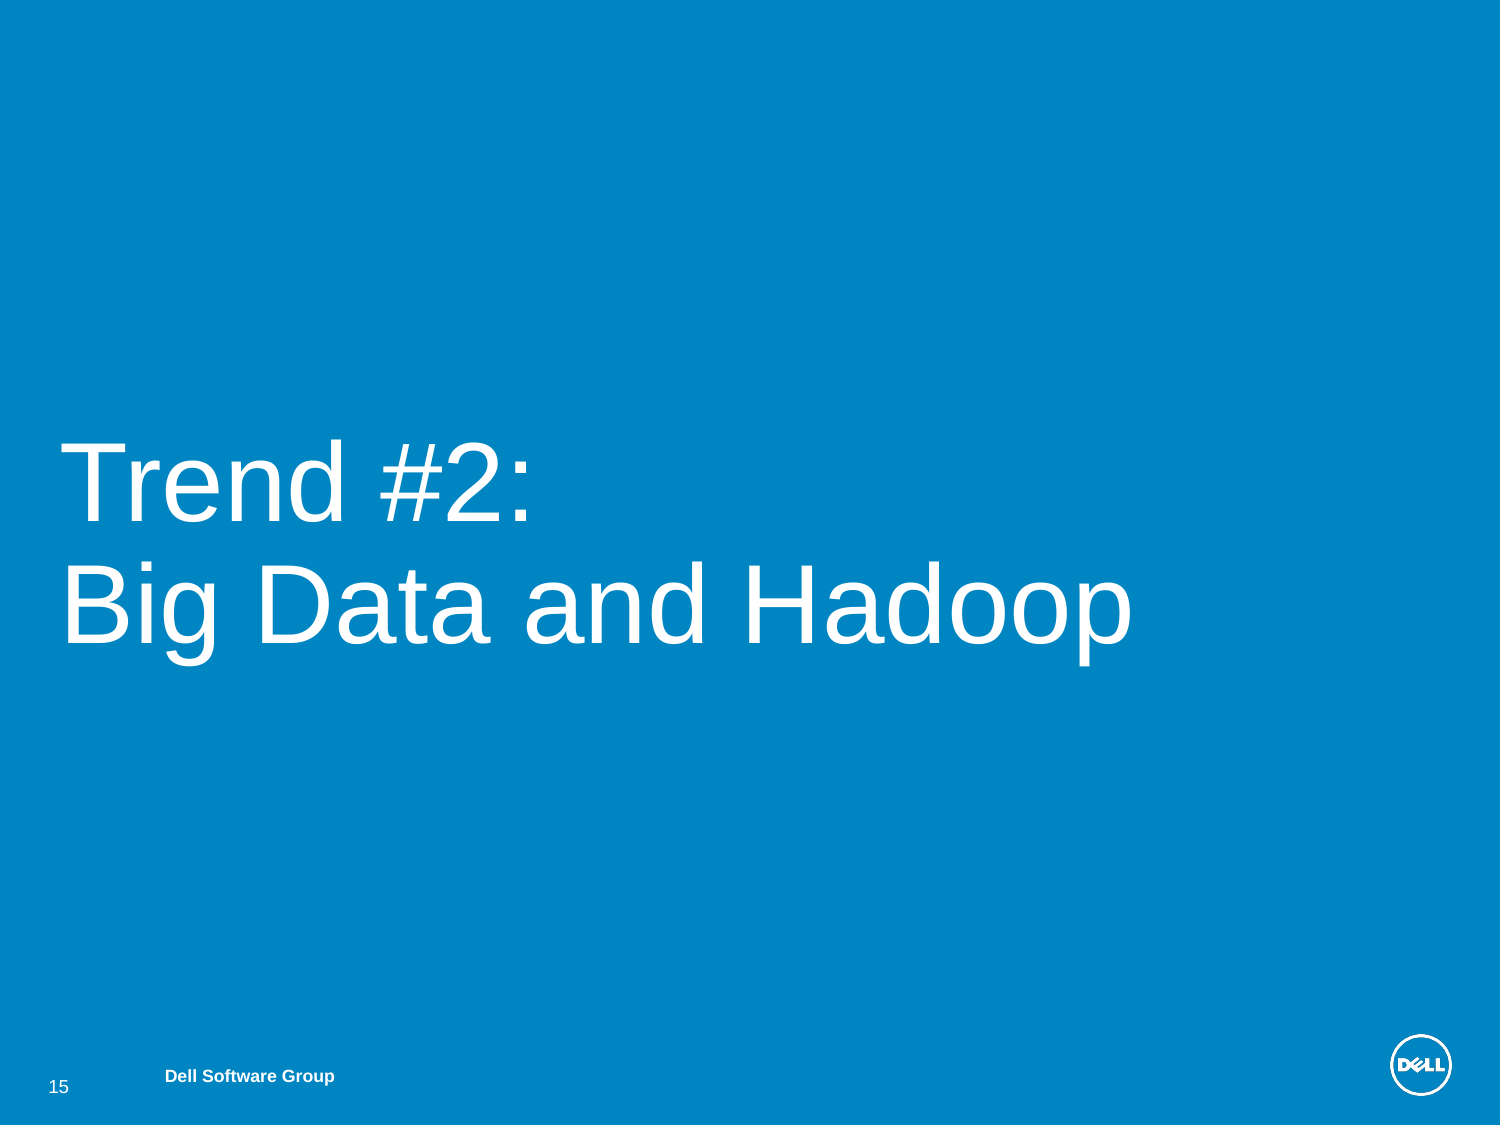

# Trend #2: Big Data and Hadoop